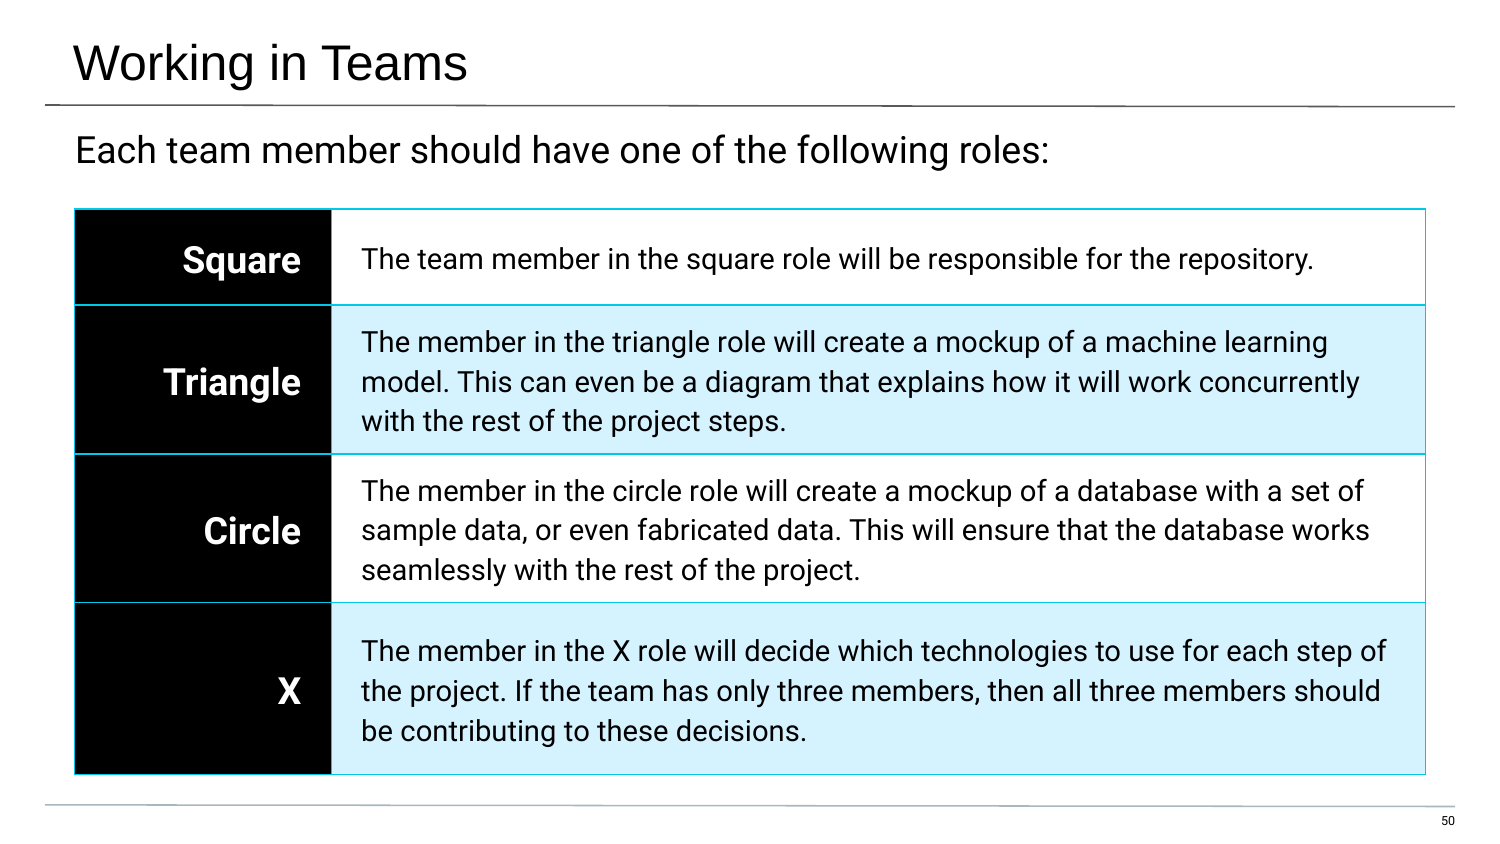

# Working in Teams
Each team member should have one of the following roles:

| Square | The team member in the square role will be responsible for the repository. |
| --- | --- |
| Triangle | The member in the triangle role will create a mockup of a machine learning model. This can even be a diagram that explains how it will work concurrently with the rest of the project steps. |
| Circle | The member in the circle role will create a mockup of a database with a set of sample data, or even fabricated data. This will ensure that the database works seamlessly with the rest of the project. |
| X | The member in the X role will decide which technologies to use for each step of the project. If the team has only three members, then all three members should be contributing to these decisions. |